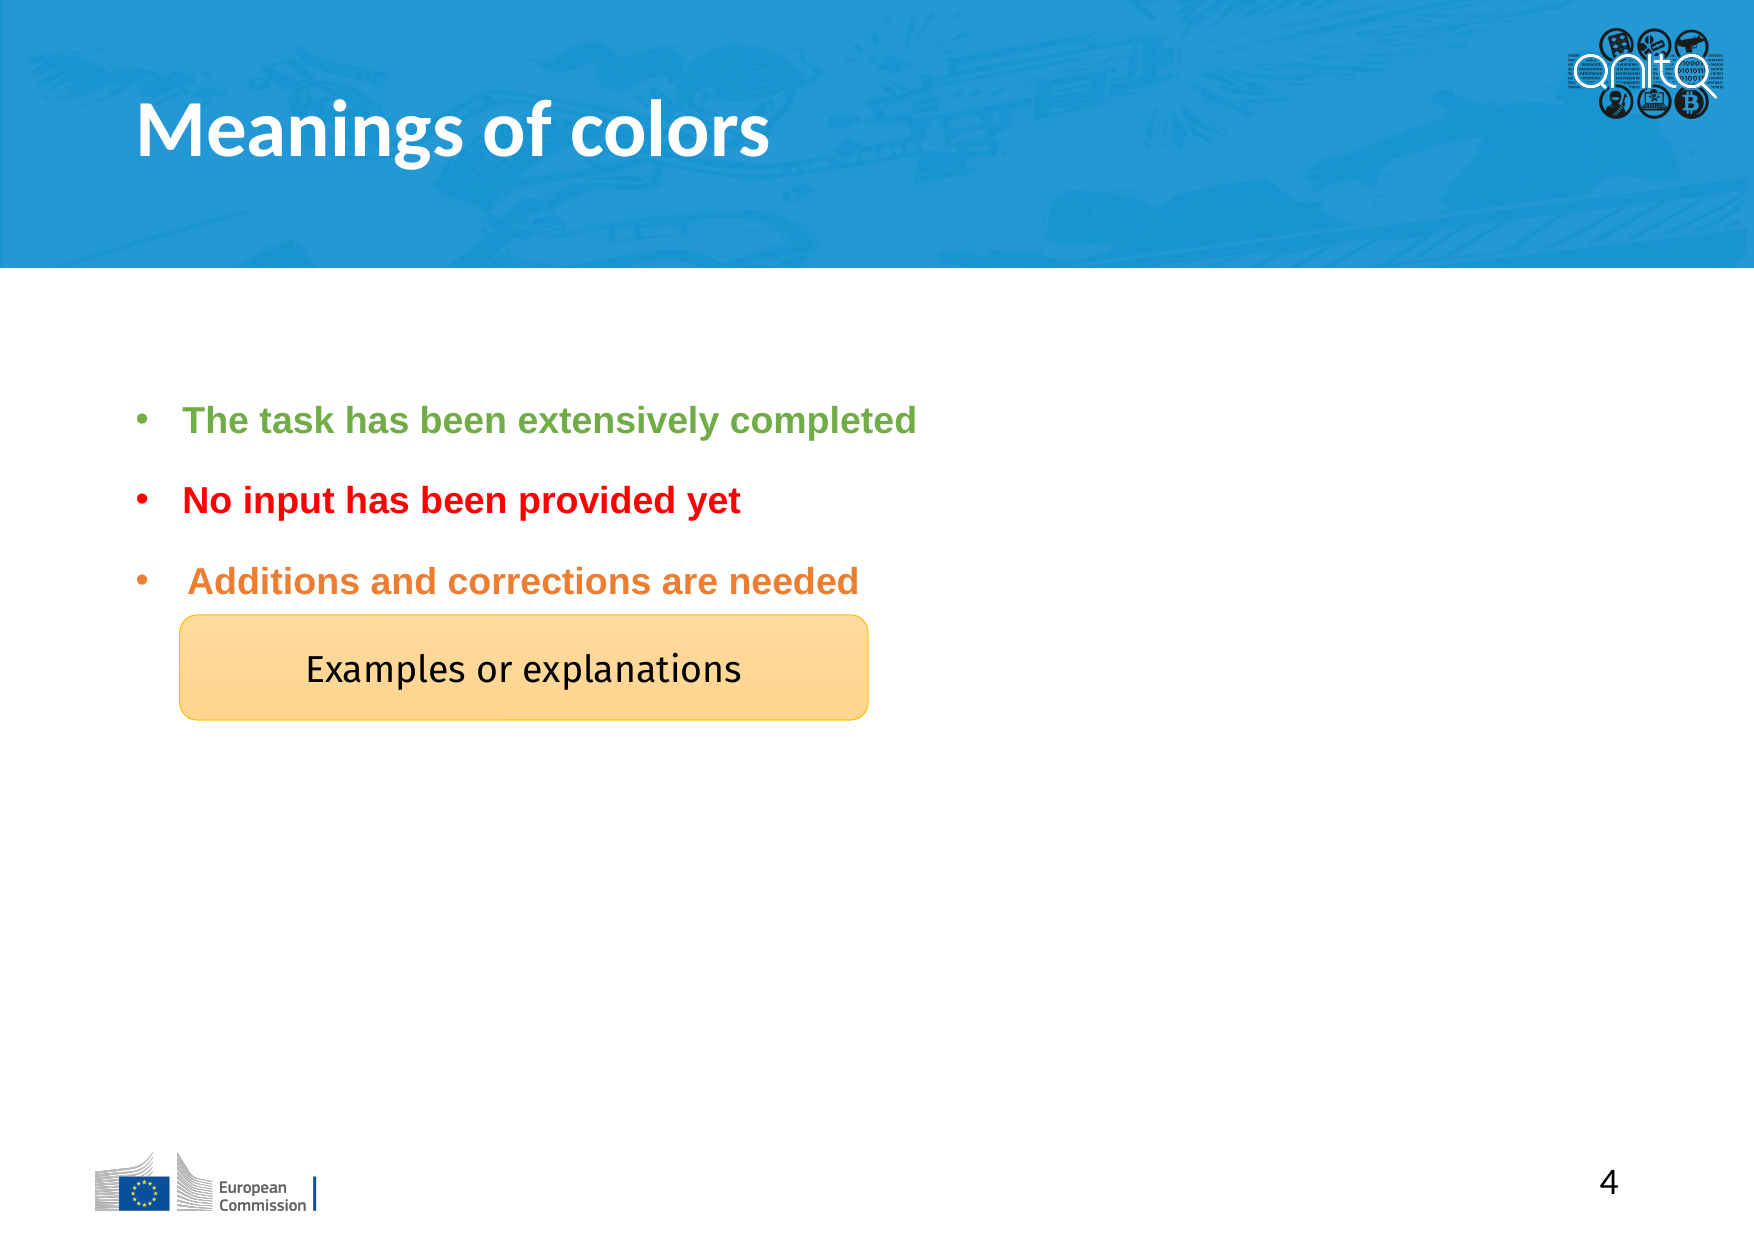

Meanings of colors
The task has been extensively completed
No input has been provided yet
Additions and corrections are needed
Examples or explanations
4